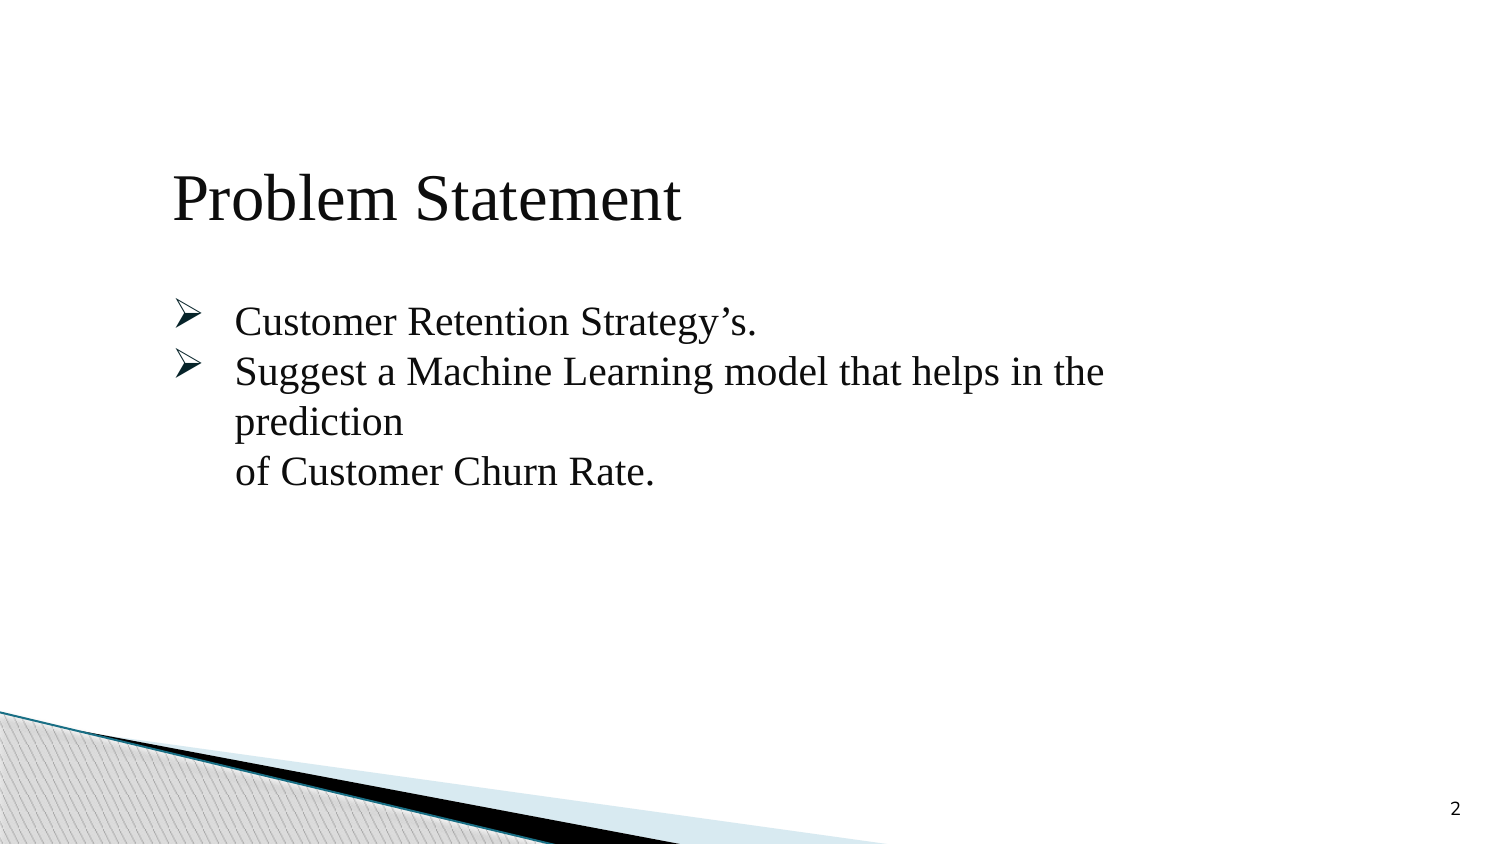

Problem Statement

Customer Retention Strategy’s.
Suggest a Machine Learning model that helps in the prediction
      of Customer Churn Rate.
2